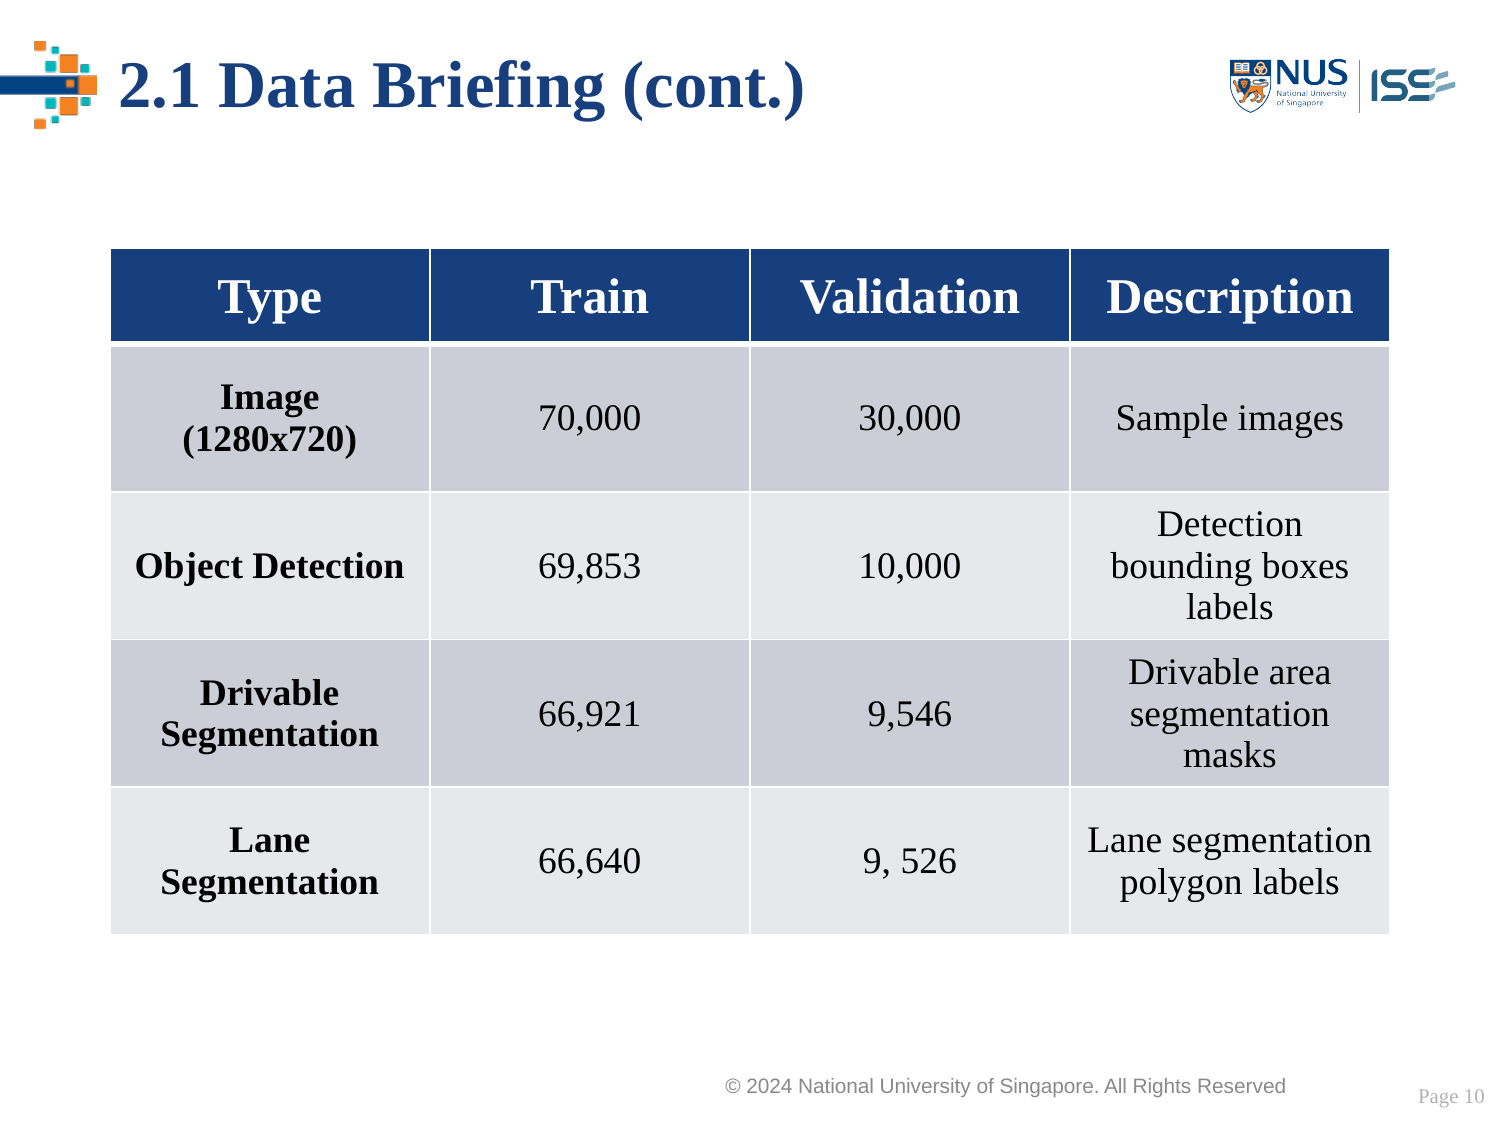

# 2.1 Data Briefing (cont.)
| Type | Train | Validation | Description |
| --- | --- | --- | --- |
| Image (1280x720) | 70,000 | 30,000 | Sample images |
| Object Detection | 69,853 | 10,000 | Detection bounding boxes labels |
| Drivable Segmentation | 66,921 | 9,546 | Drivable area segmentation masks |
| Lane Segmentation | 66,640 | 9, 526 | Lane segmentation polygon labels |
Page 10